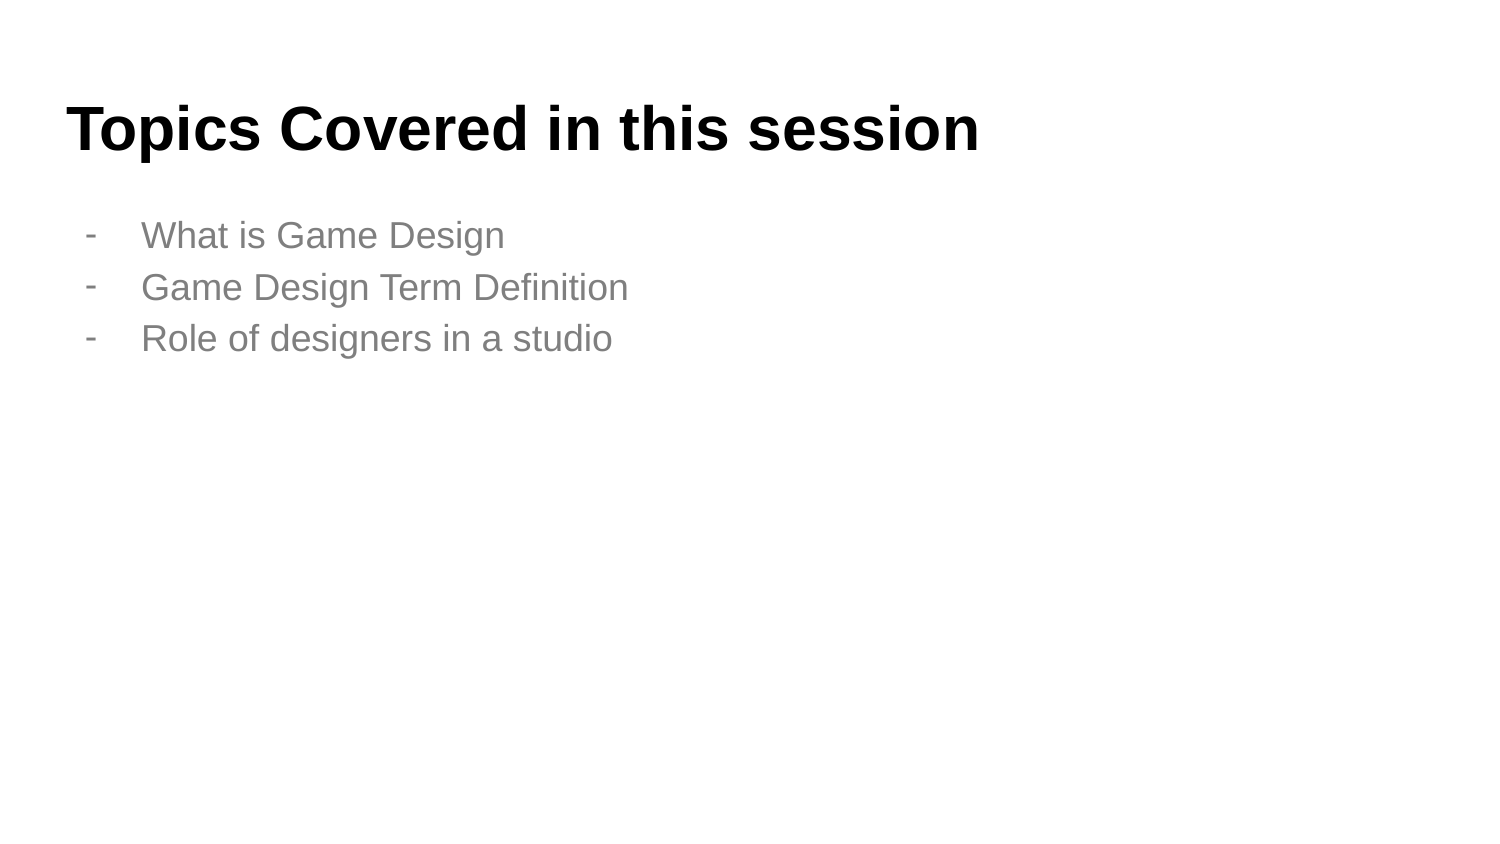

# Topics Covered in this session
What is Game Design
Game Design Term Definition
Role of designers in a studio